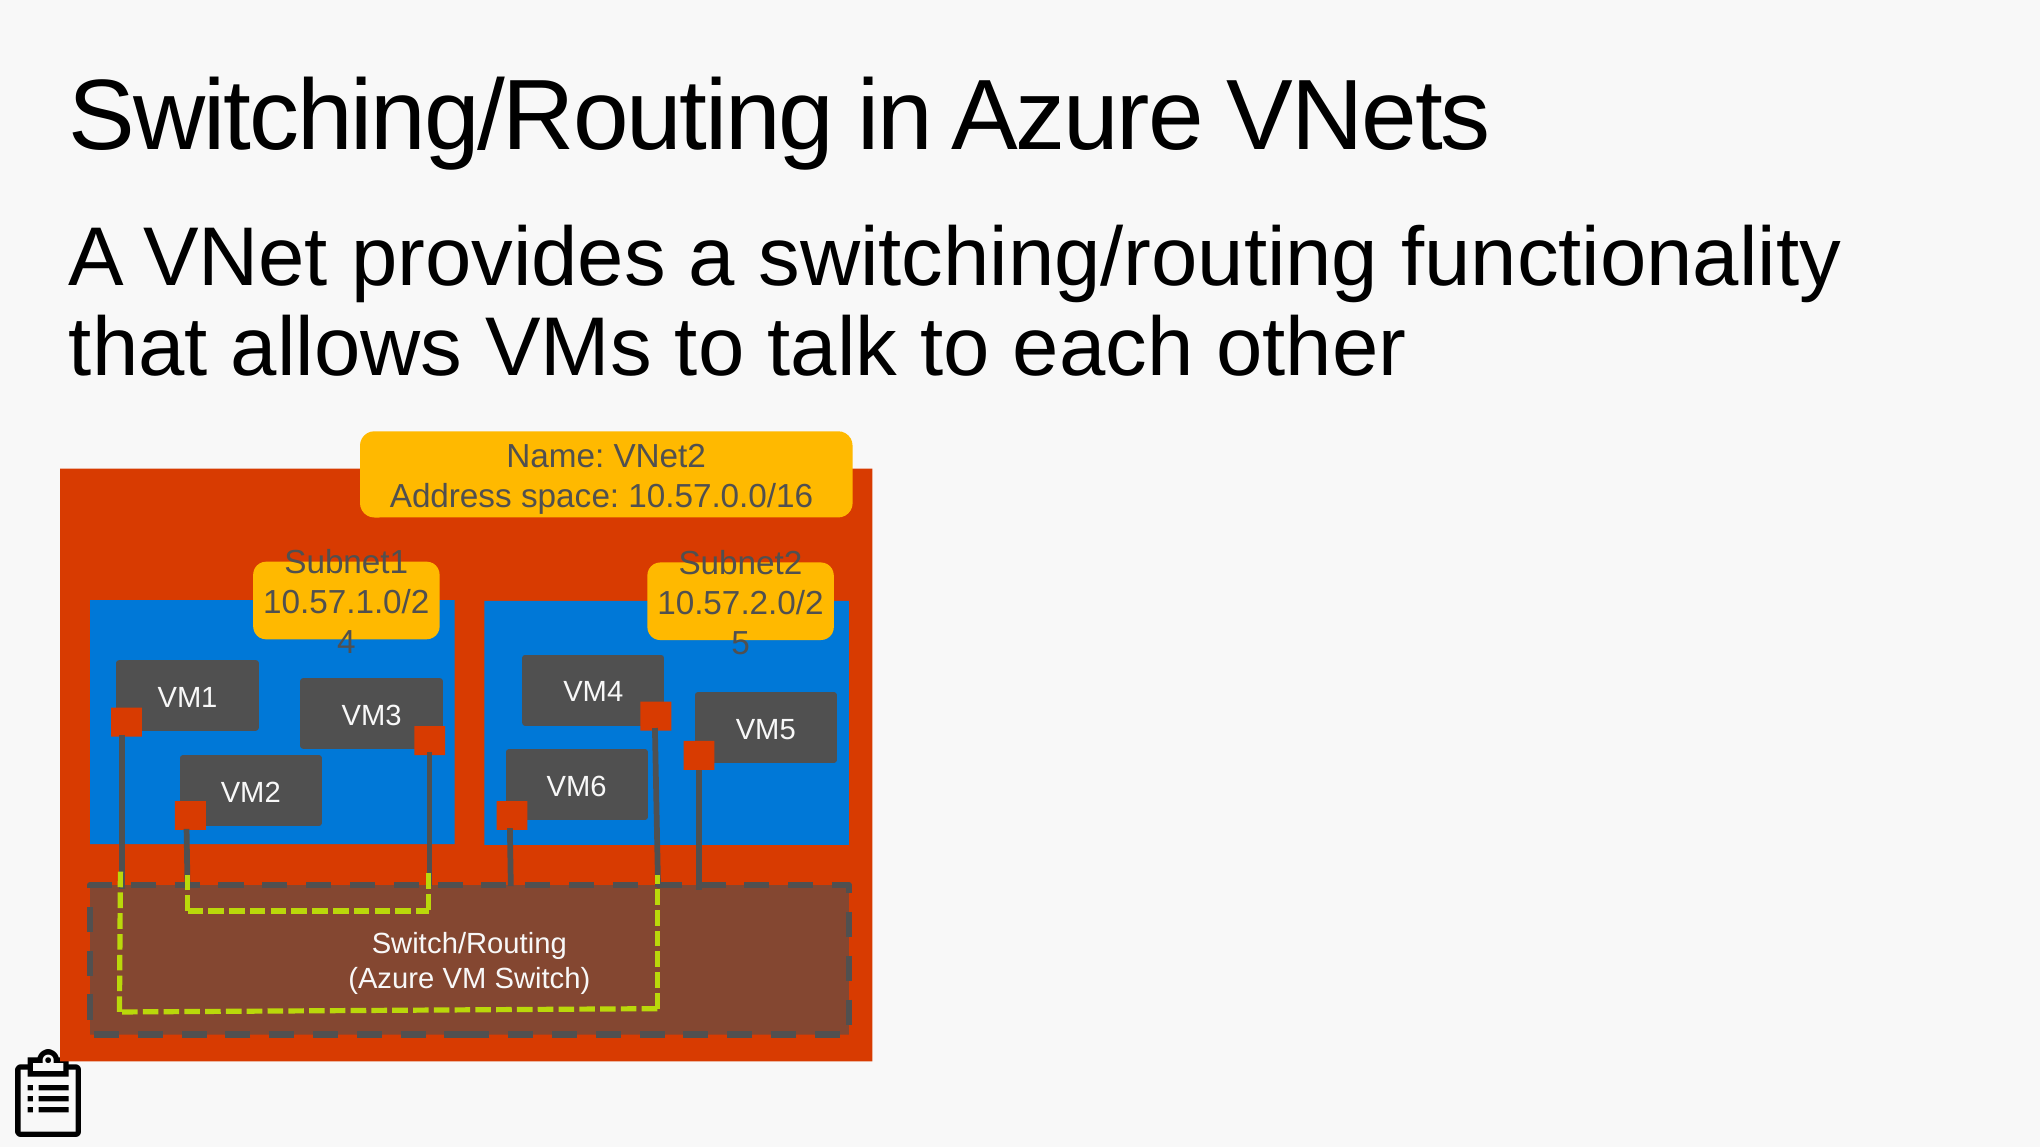

# Switching/Routing in Azure VNets
A VNet provides a switching/routing functionality that allows VMs to talk to each other
Name: VNet2
Address space: 10.57.0.0/16

Subnet1
10.57.1.0/24
Subnet2
10.57.2.0/25

VM4
VM1
VM3
VM5

VM6
VM2

Switch/Routing
(Azure VM Switch)